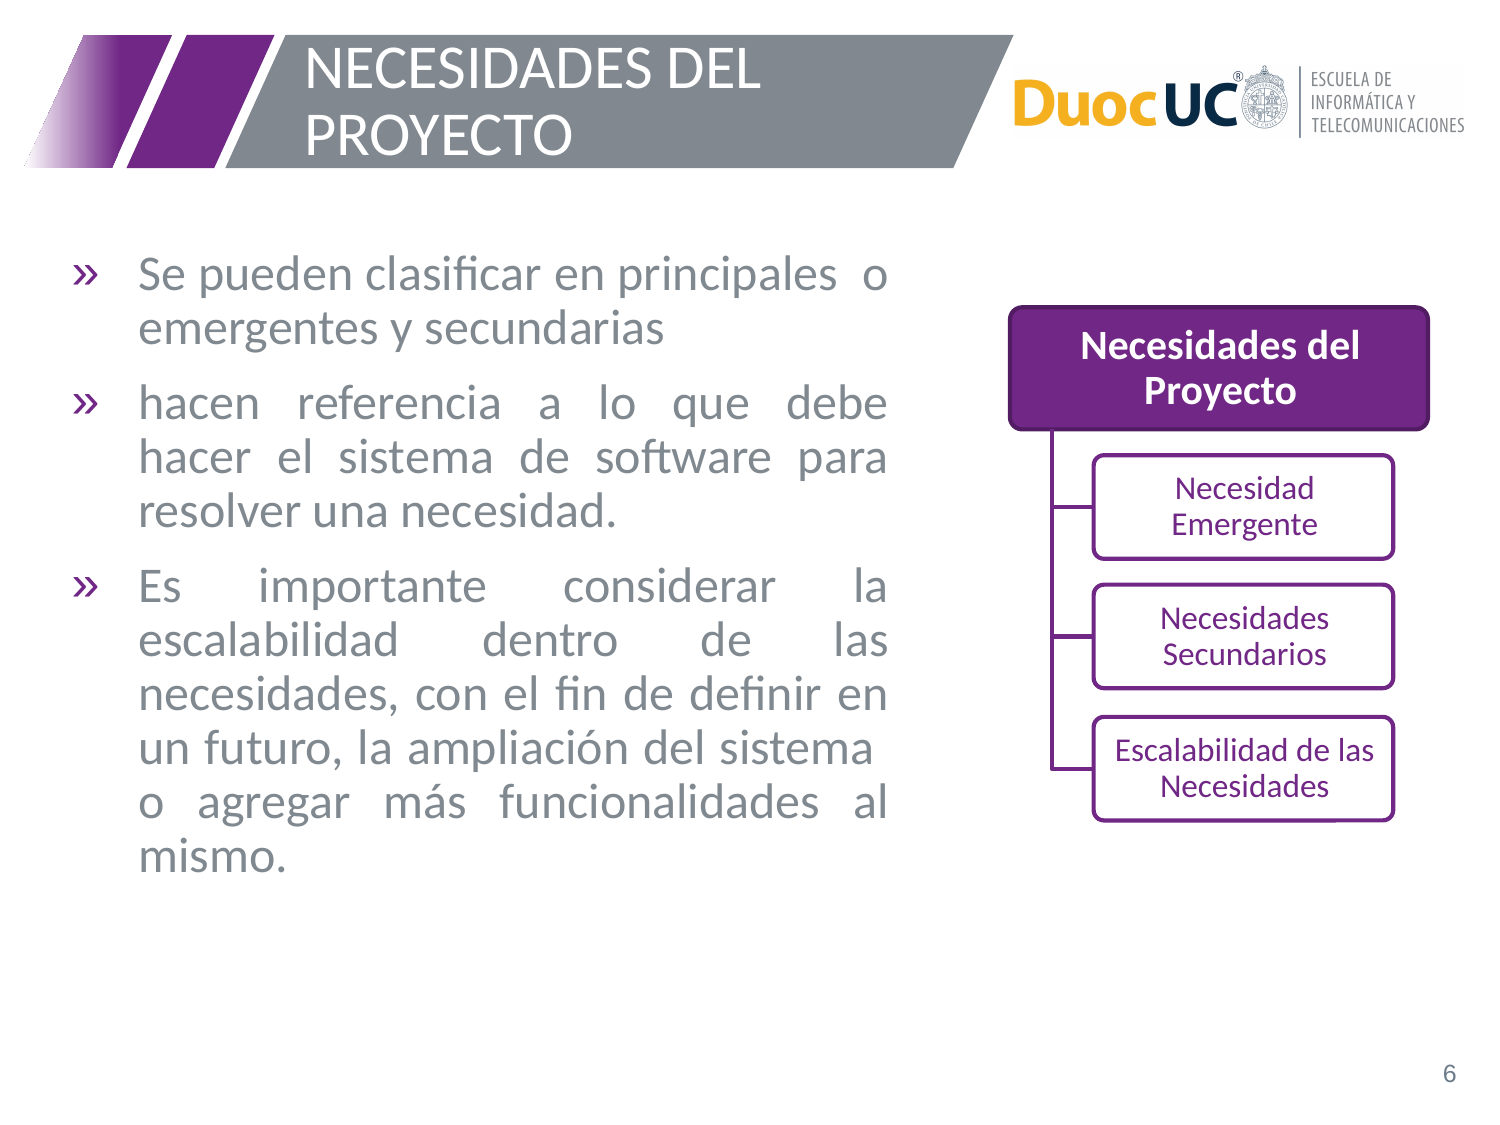

# NECESIDADES DEL PROYECTO
Necesidades del Proyecto
Necesidad Emergente
Necesidades Secundarios
Escalabilidad de las Necesidades
Se pueden clasificar en principales  o emergentes y secundarias
hacen referencia a lo que debe hacer el sistema de software para resolver una necesidad.
Es importante considerar la escalabilidad dentro de las necesidades, con el fin de definir en un futuro, la ampliación del sistema  o agregar más funcionalidades al mismo.